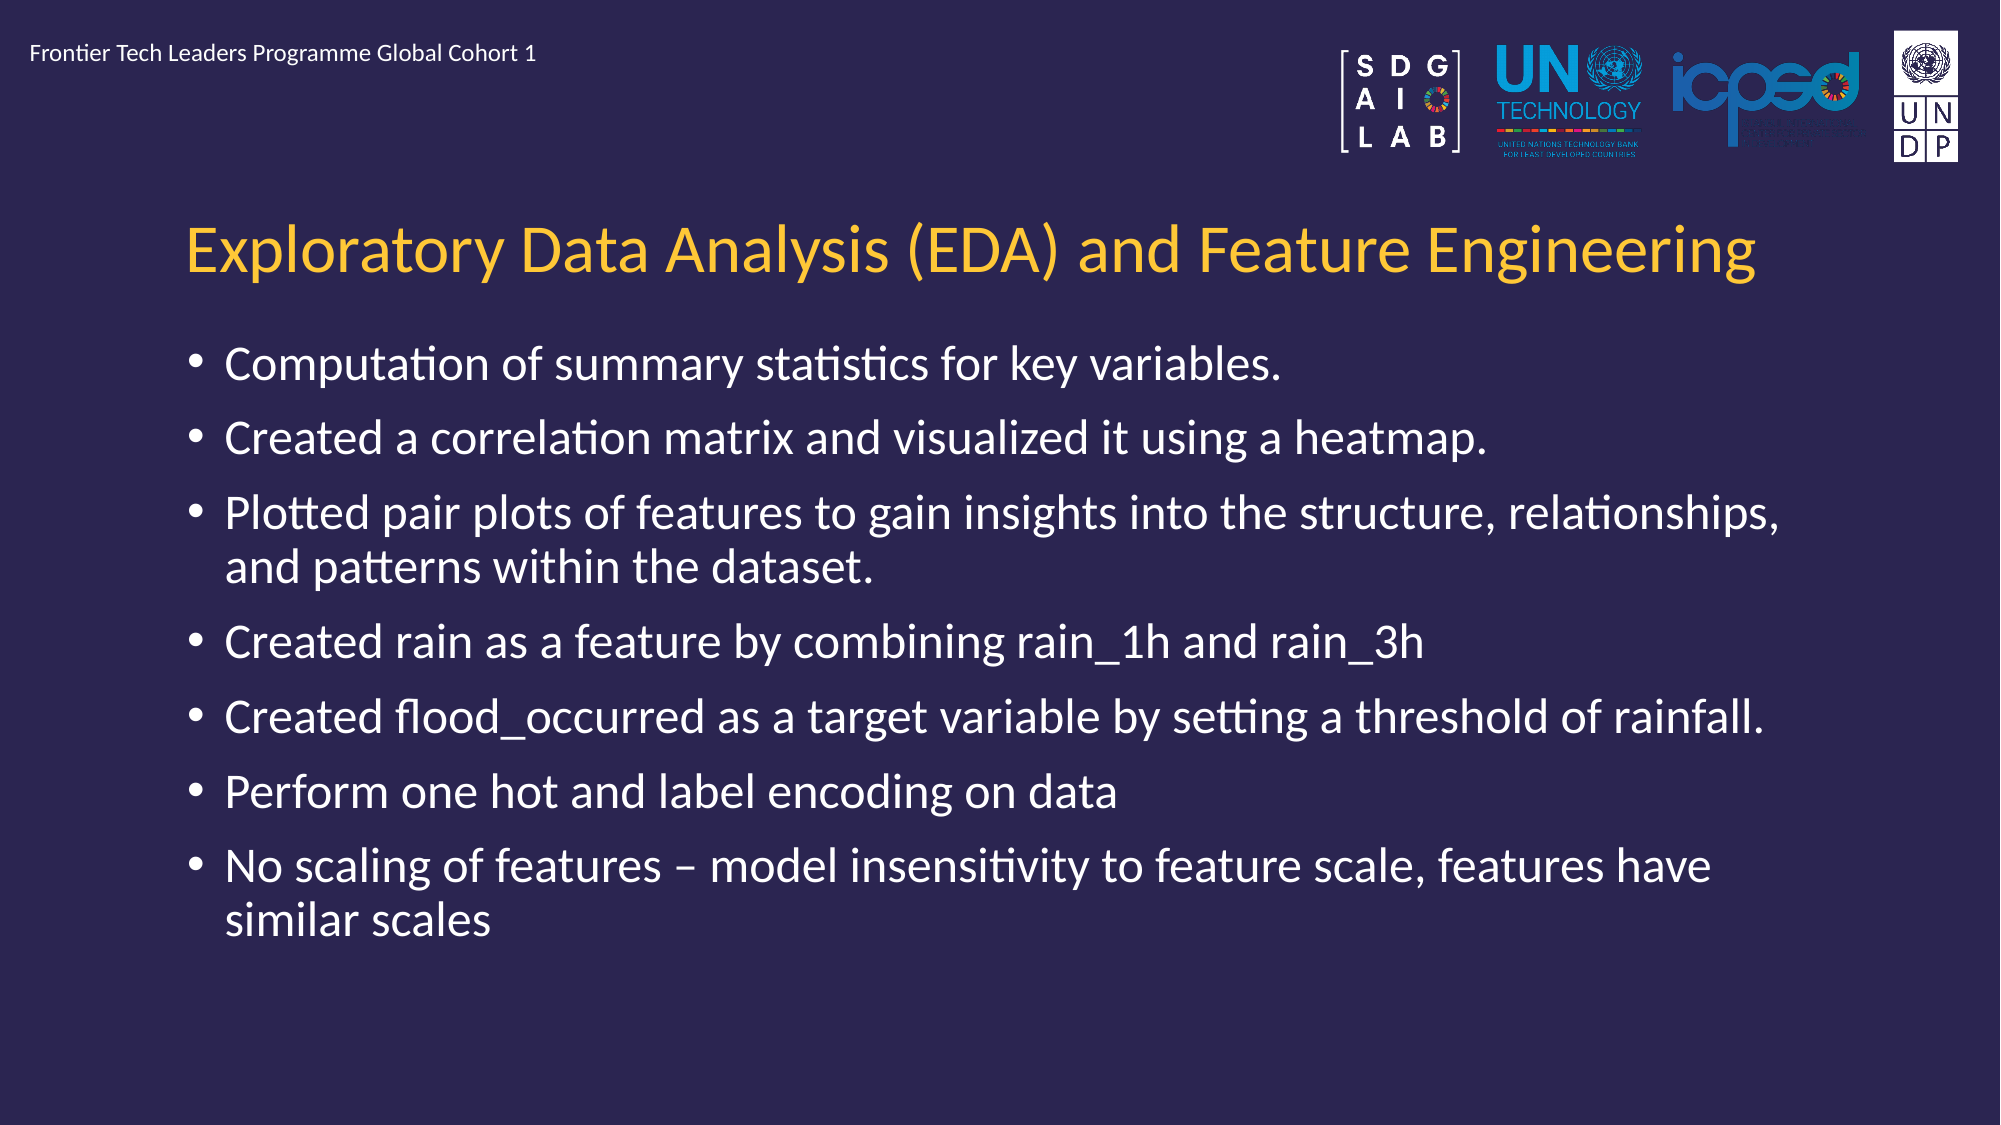

Frontier Tech Leaders Programme Global Cohort 1
# Exploratory Data Analysis (EDA) and Feature Engineering
Computation of summary statistics for key variables.
Created a correlation matrix and visualized it using a heatmap.
Plotted pair plots of features to gain insights into the structure, relationships, and patterns within the dataset.
Created rain as a feature by combining rain_1h and rain_3h
Created flood_occurred as a target variable by setting a threshold of rainfall.
Perform one hot and label encoding on data
No scaling of features – model insensitivity to feature scale, features have similar scales